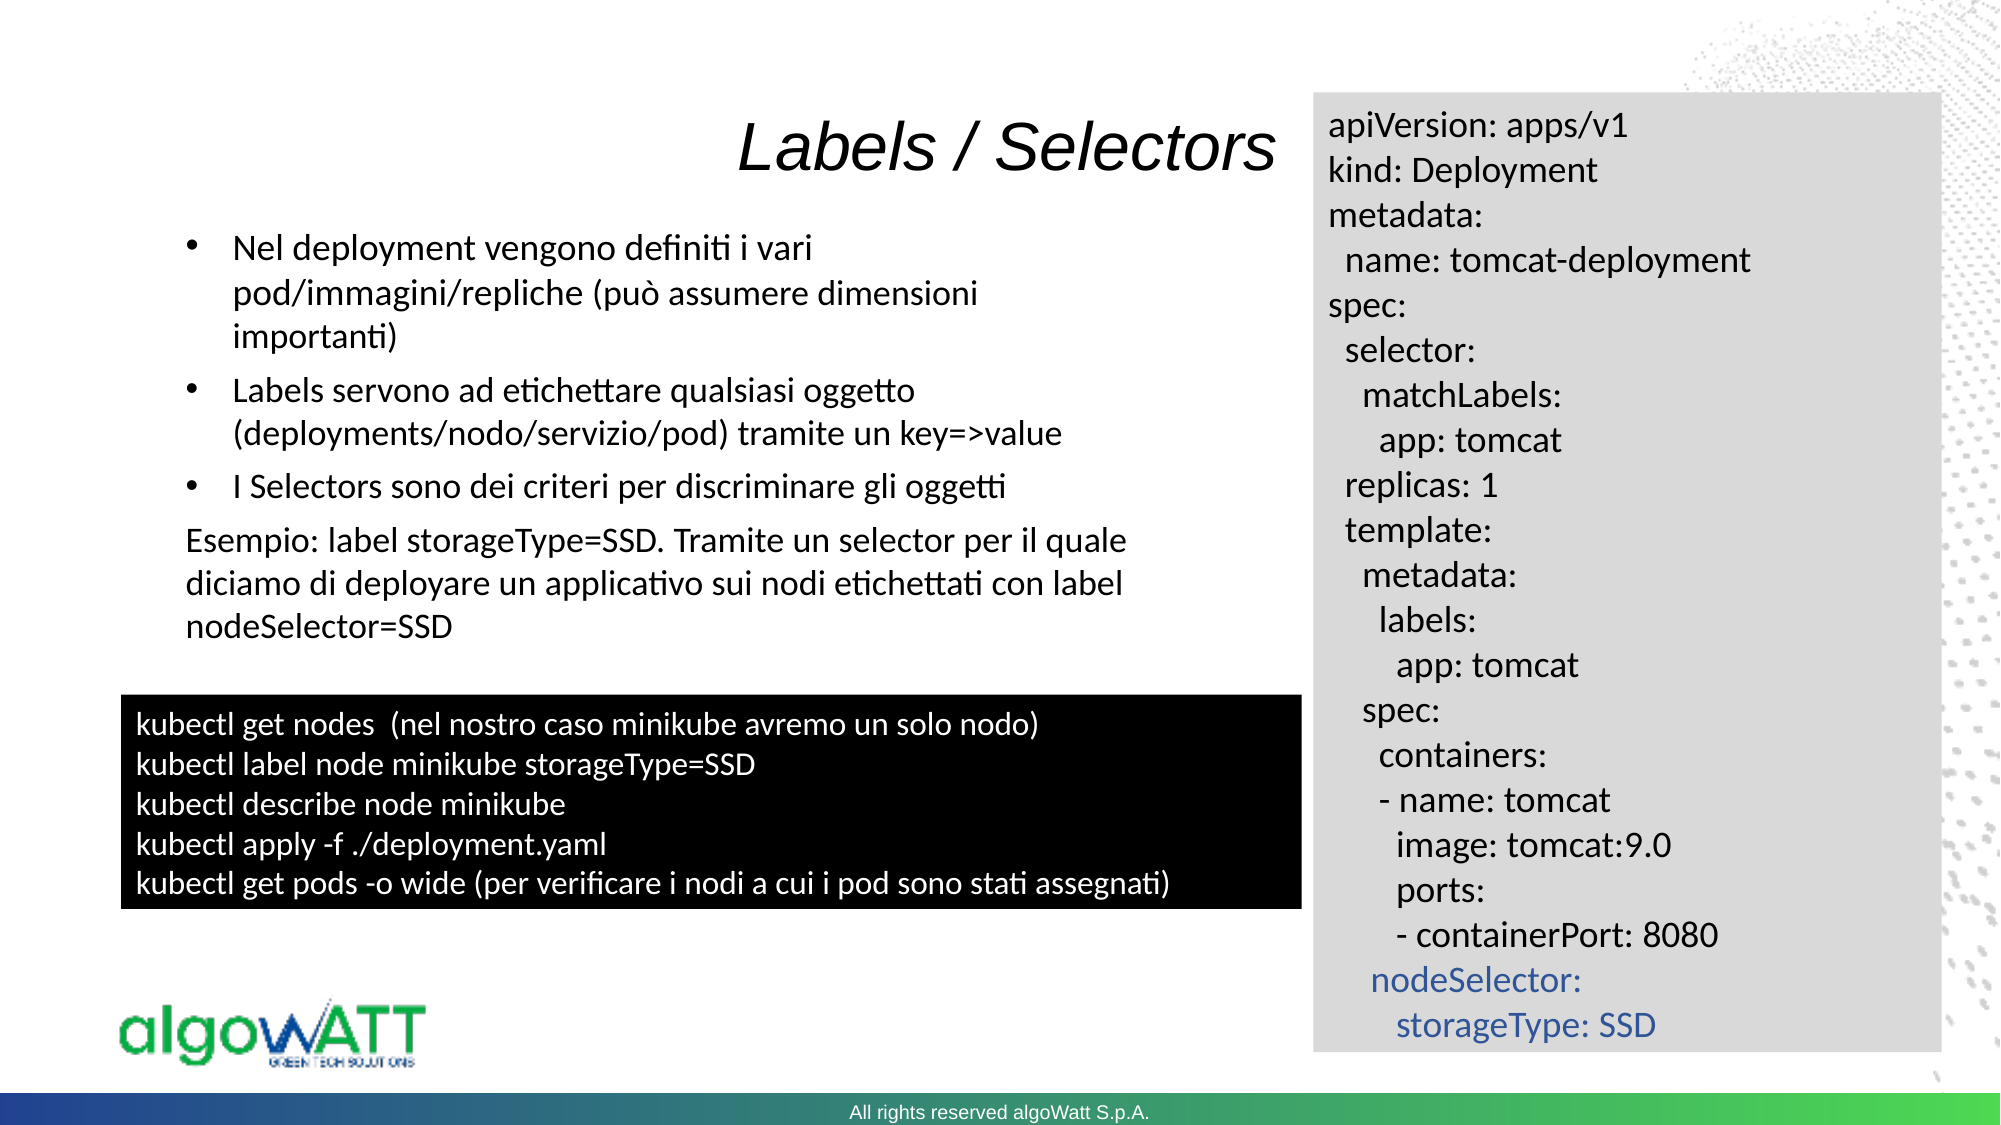

Labels / Selectors
apiVersion: apps/v1
kind: Deployment
metadata:
  name: tomcat-deployment
spec:
  selector:
    matchLabels:
      app: tomcat
  replicas: 1
  template:
    metadata:
      labels:
        app: tomcat
    spec:
      containers:
      - name: tomcat
        image: tomcat:9.0
        ports:
        - containerPort: 8080
     nodeSelector:
        storageType: SSD
Nel deployment vengono definiti i vari pod/immagini/repliche (può assumere dimensioni importanti)
Labels servono ad etichettare qualsiasi oggetto (deployments/nodo/servizio/pod) tramite un key=>value
I Selectors sono dei criteri per discriminare gli oggetti
Esempio: label storageType=SSD. Tramite un selector per il quale diciamo di deployare un applicativo sui nodi etichettati con label nodeSelector=SSD

kubectl get nodes  (nel nostro caso minikube avremo un solo nodo)
kubectl label node minikube storageType=SSD
kubectl describe node minikube
kubectl apply -f ./deployment.yaml
kubectl get pods -o wide (per verificare i nodi a cui i pod sono stati assegnati)
All rights reserved algoWatt S.p.A.